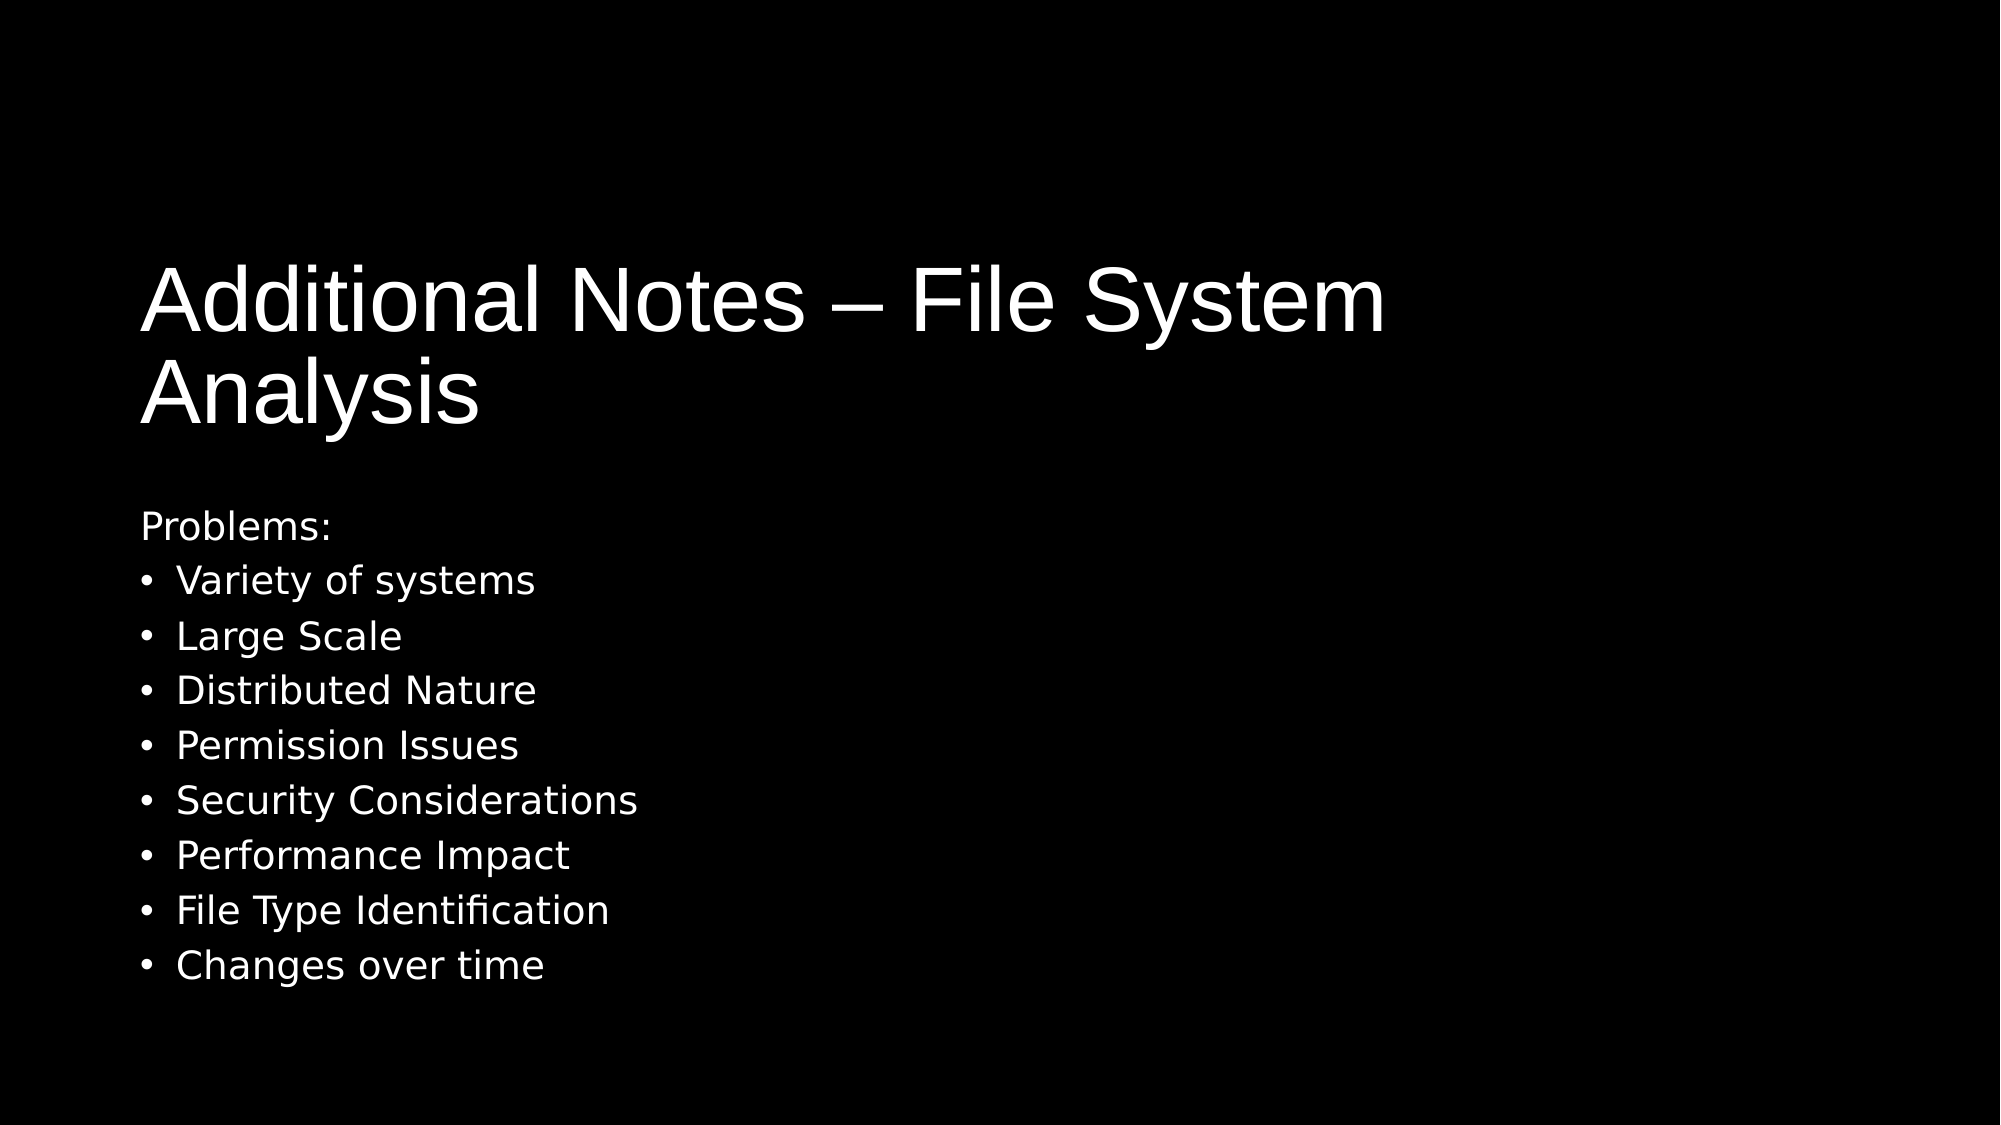

# Additional Notes – File System Analysis
Problems:
Variety of systems
Large Scale
Distributed Nature
Permission Issues
Security Considerations
Performance Impact
File Type Identification
Changes over time